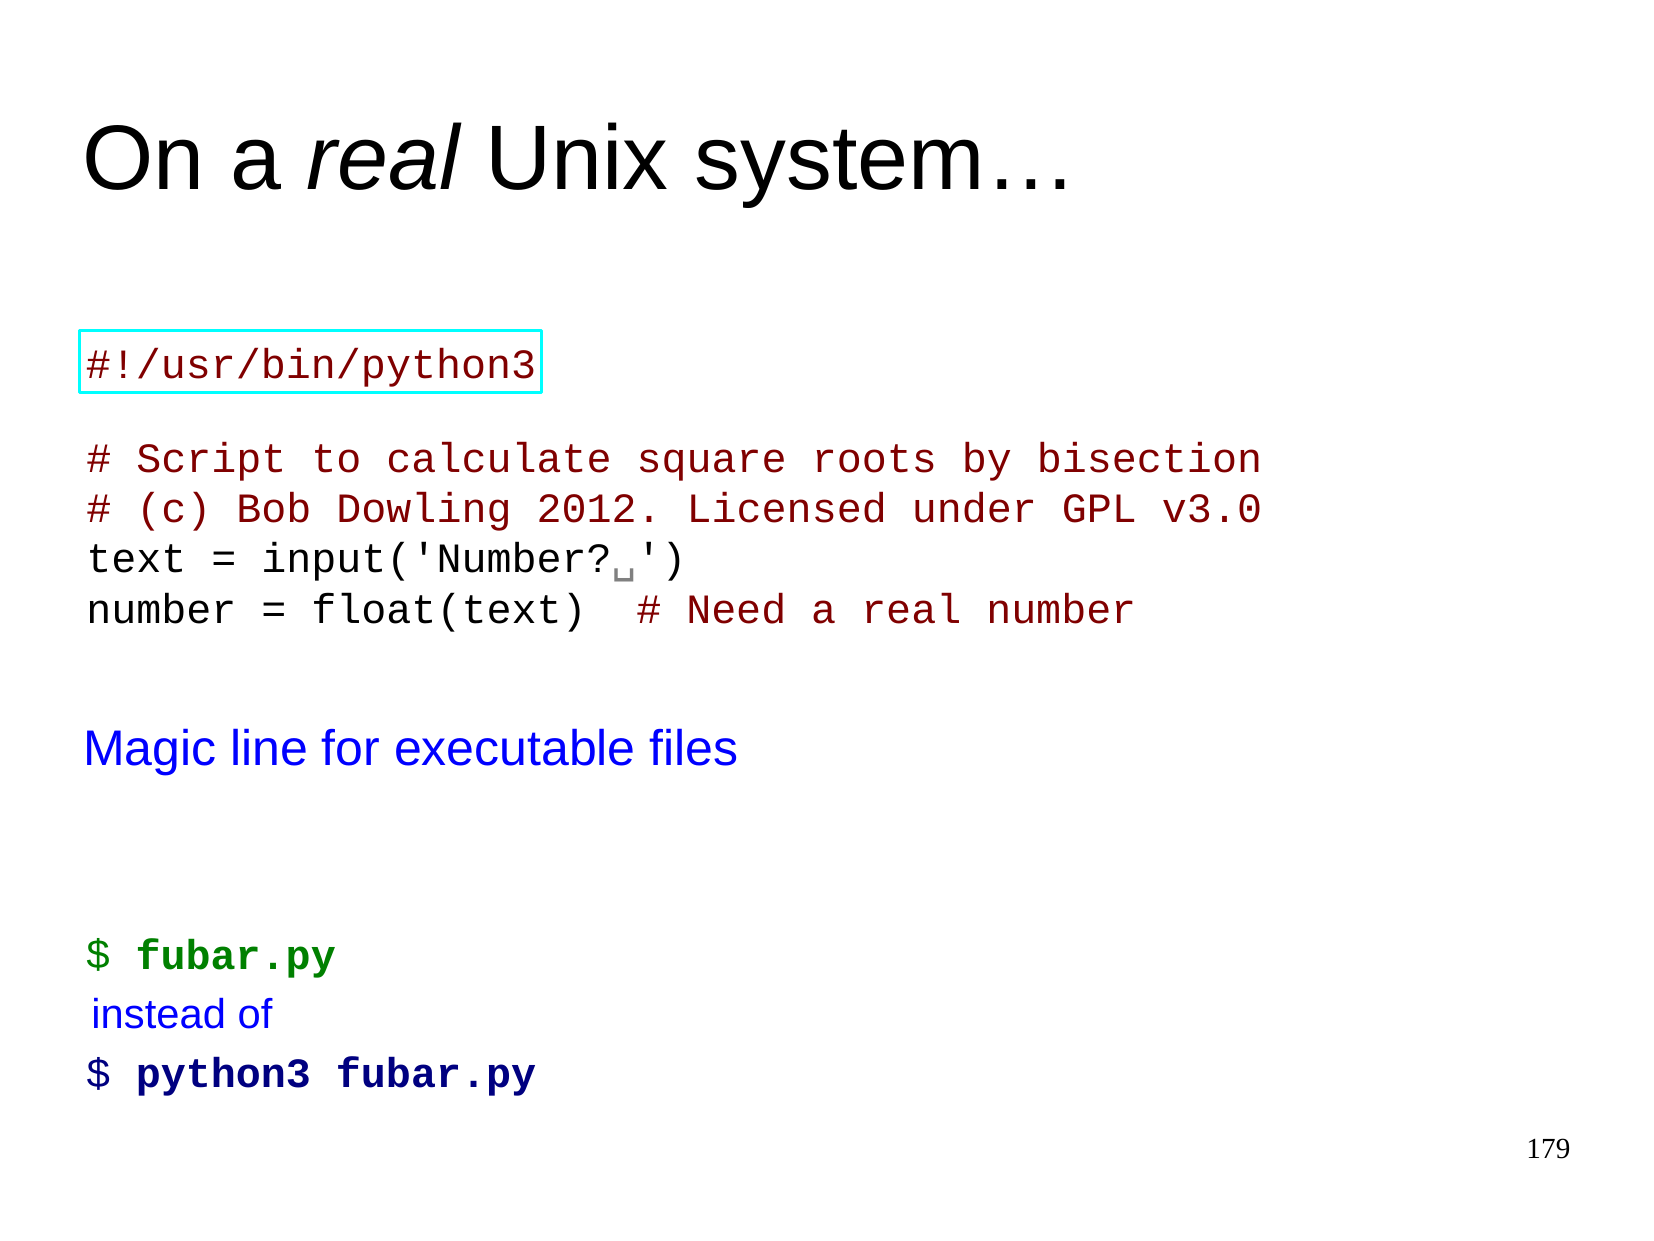

On a real Unix system…
#!/usr/bin/python3
# Script to calculate square roots by bisection
# (c) Bob Dowling 2012. Licensed under GPL v3.0
text = input('Number?␣')
number = float(text)  # Need a real number

Magic line for executable files
$
fubar.py
instead of
$
python3 fubar.py
179